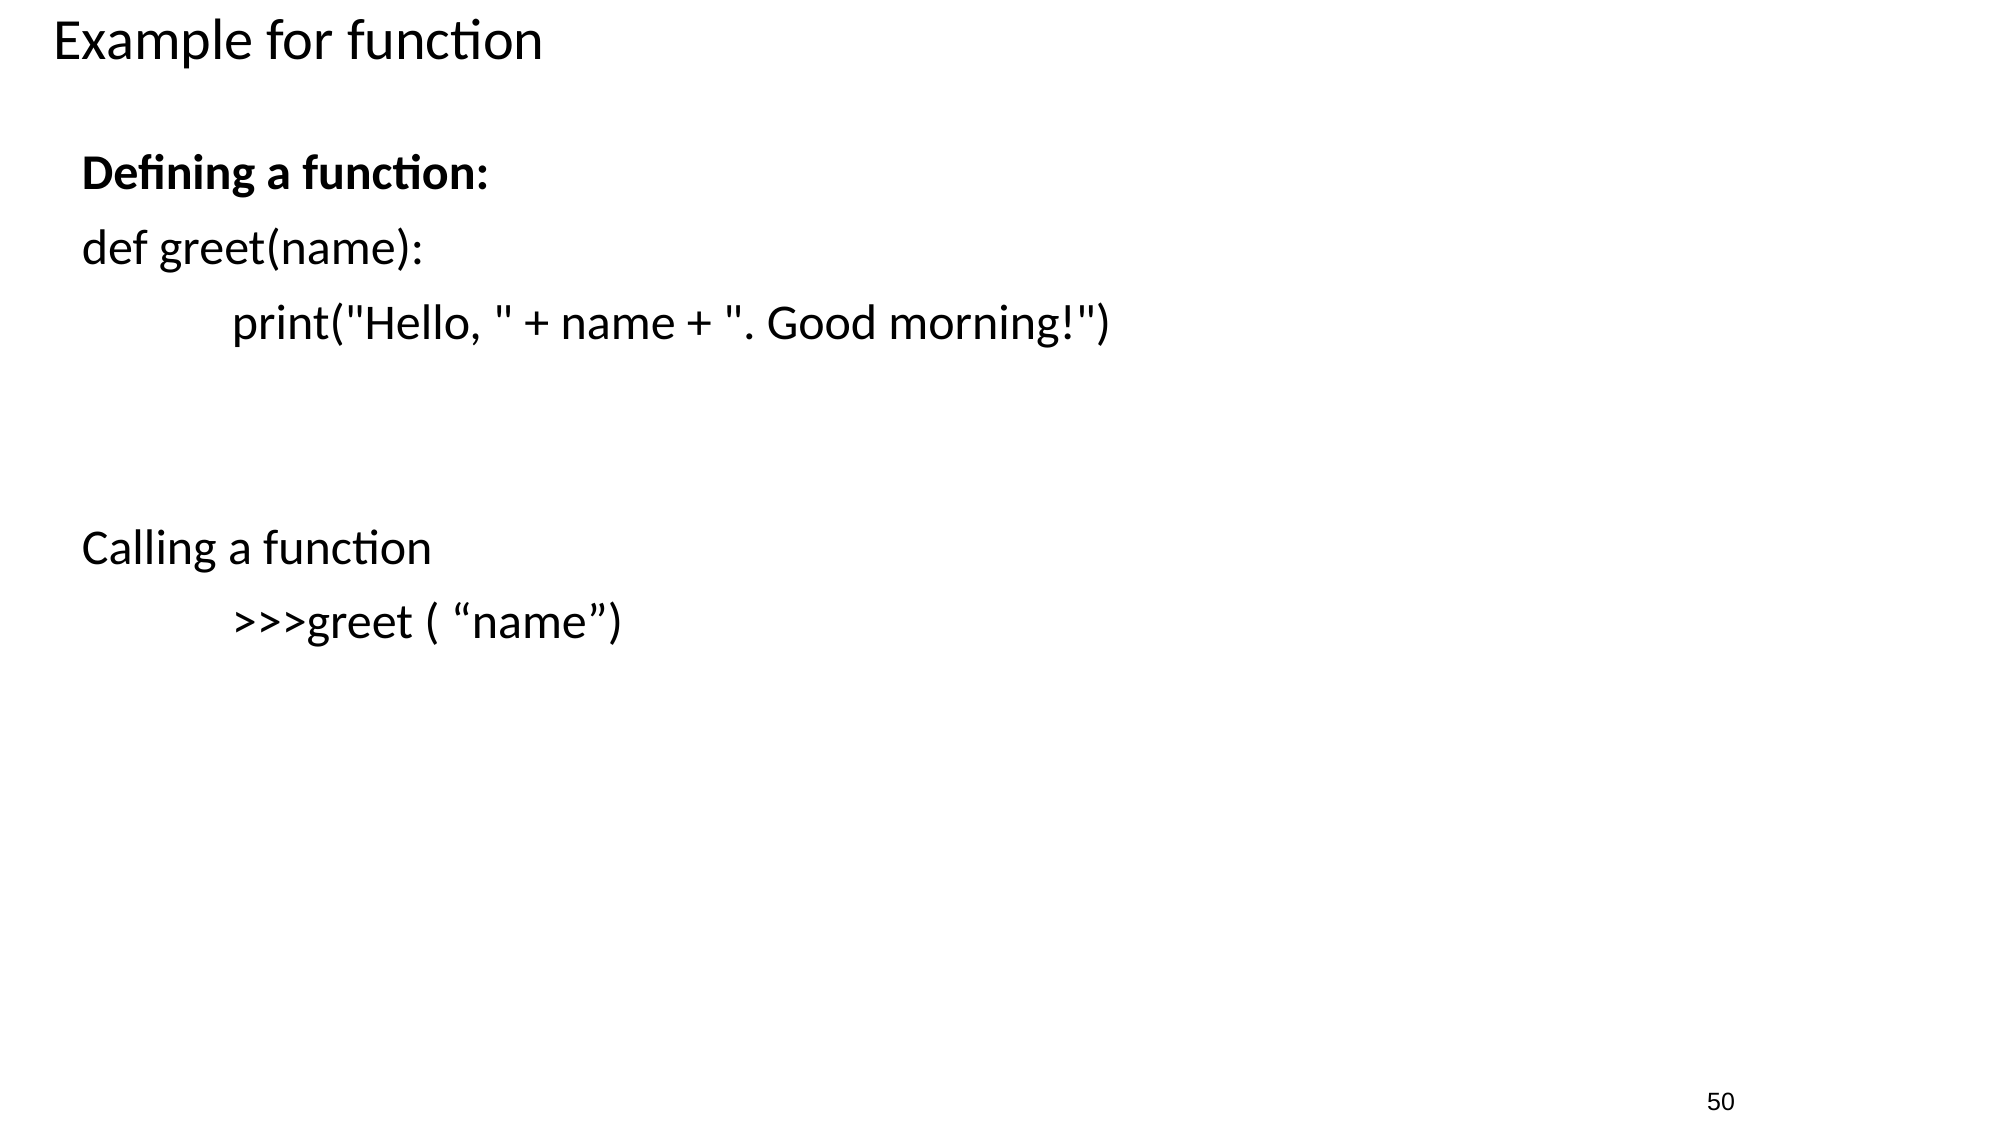

# Example for function
Defining a function:
def greet(name):
	print("Hello, " + name + ". Good morning!")

Calling a function
	>>>greet ( “name”)

50